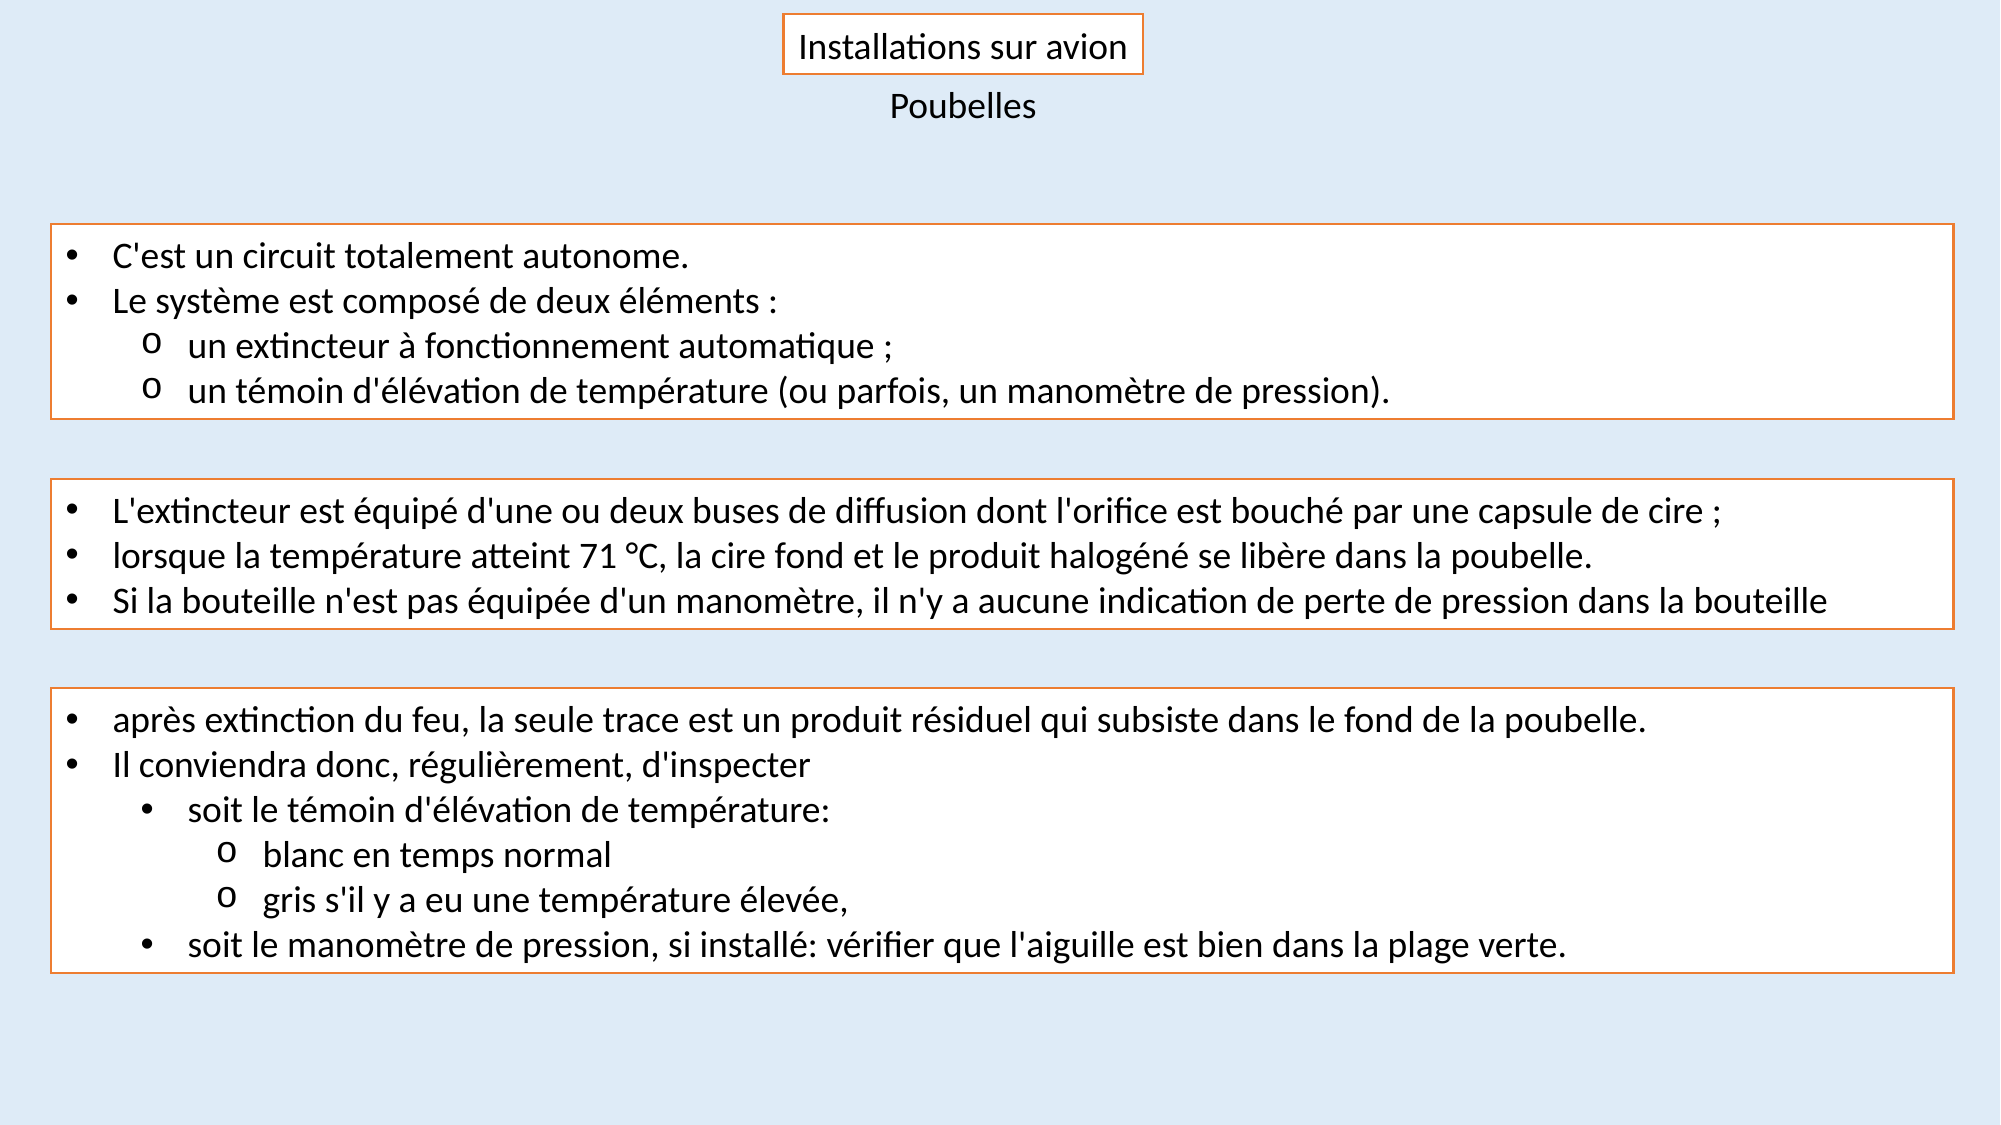

Installations sur avion
Poubelles
C'est un circuit totalement autonome.
Le système est composé de deux éléments :
un extincteur à fonctionnement automatique ;
un témoin d'élévation de température (ou parfois, un manomètre de pression).
L'extincteur est équipé d'une ou deux buses de diffusion dont l'orifice est bouché par une capsule de cire ;
lorsque la température atteint 71 °C, la cire fond et le produit halogéné se libère dans la poubelle.
Si la bouteille n'est pas équipée d'un manomètre, il n'y a aucune indication de perte de pression dans la bouteille
après extinction du feu, la seule trace est un produit résiduel qui subsiste dans le fond de la poubelle.
Il conviendra donc, régulièrement, d'inspecter
soit le témoin d'élévation de température:
blanc en temps normal
gris s'il y a eu une température élevée,
soit le manomètre de pression, si installé: vérifier que l'aiguille est bien dans la plage verte.